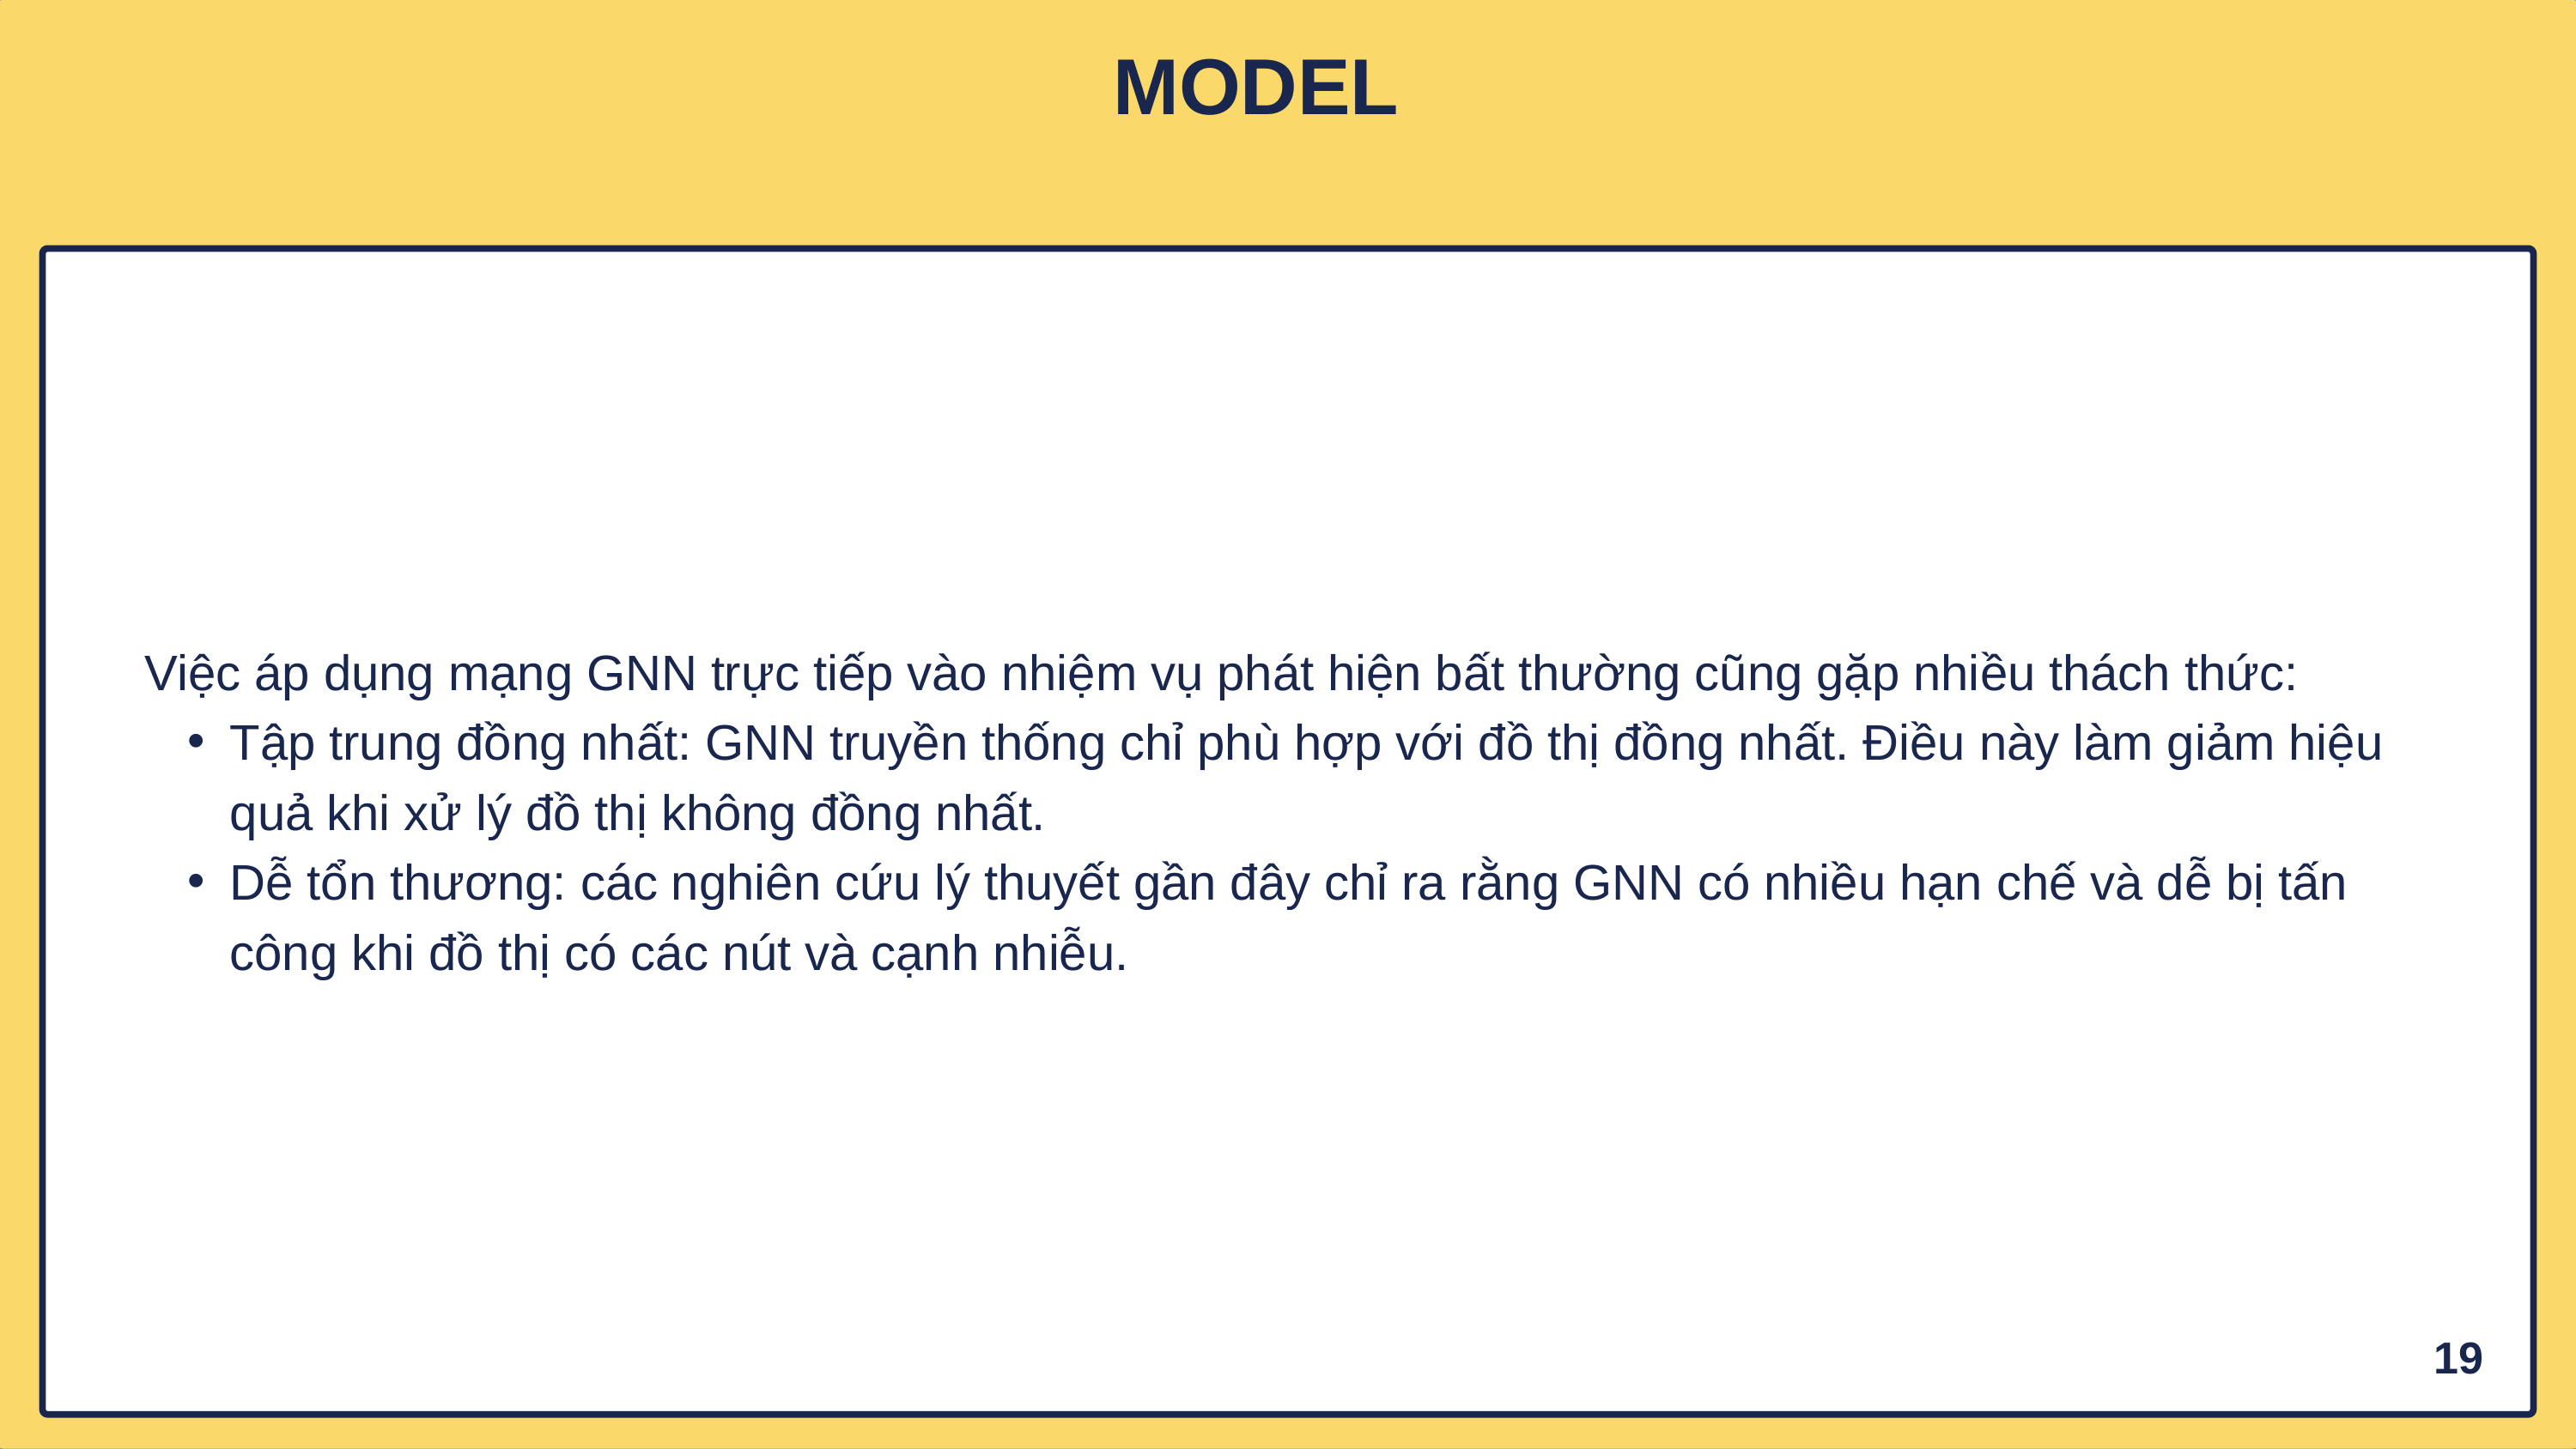

MODEL

Việc áp dụng mạng GNN trực tiếp vào nhiệm vụ phát hiện bất thường cũng gặp nhiều thách thức:
Tập trung đồng nhất: GNN truyền thống chỉ phù hợp với đồ thị đồng nhất. Điều này làm giảm hiệu quả khi xử lý đồ thị không đồng nhất.
Dễ tổn thương: các nghiên cứu lý thuyết gần đây chỉ ra rằng GNN có nhiều hạn chế và dễ bị tấn công khi đồ thị có các nút và cạnh nhiễu.
19